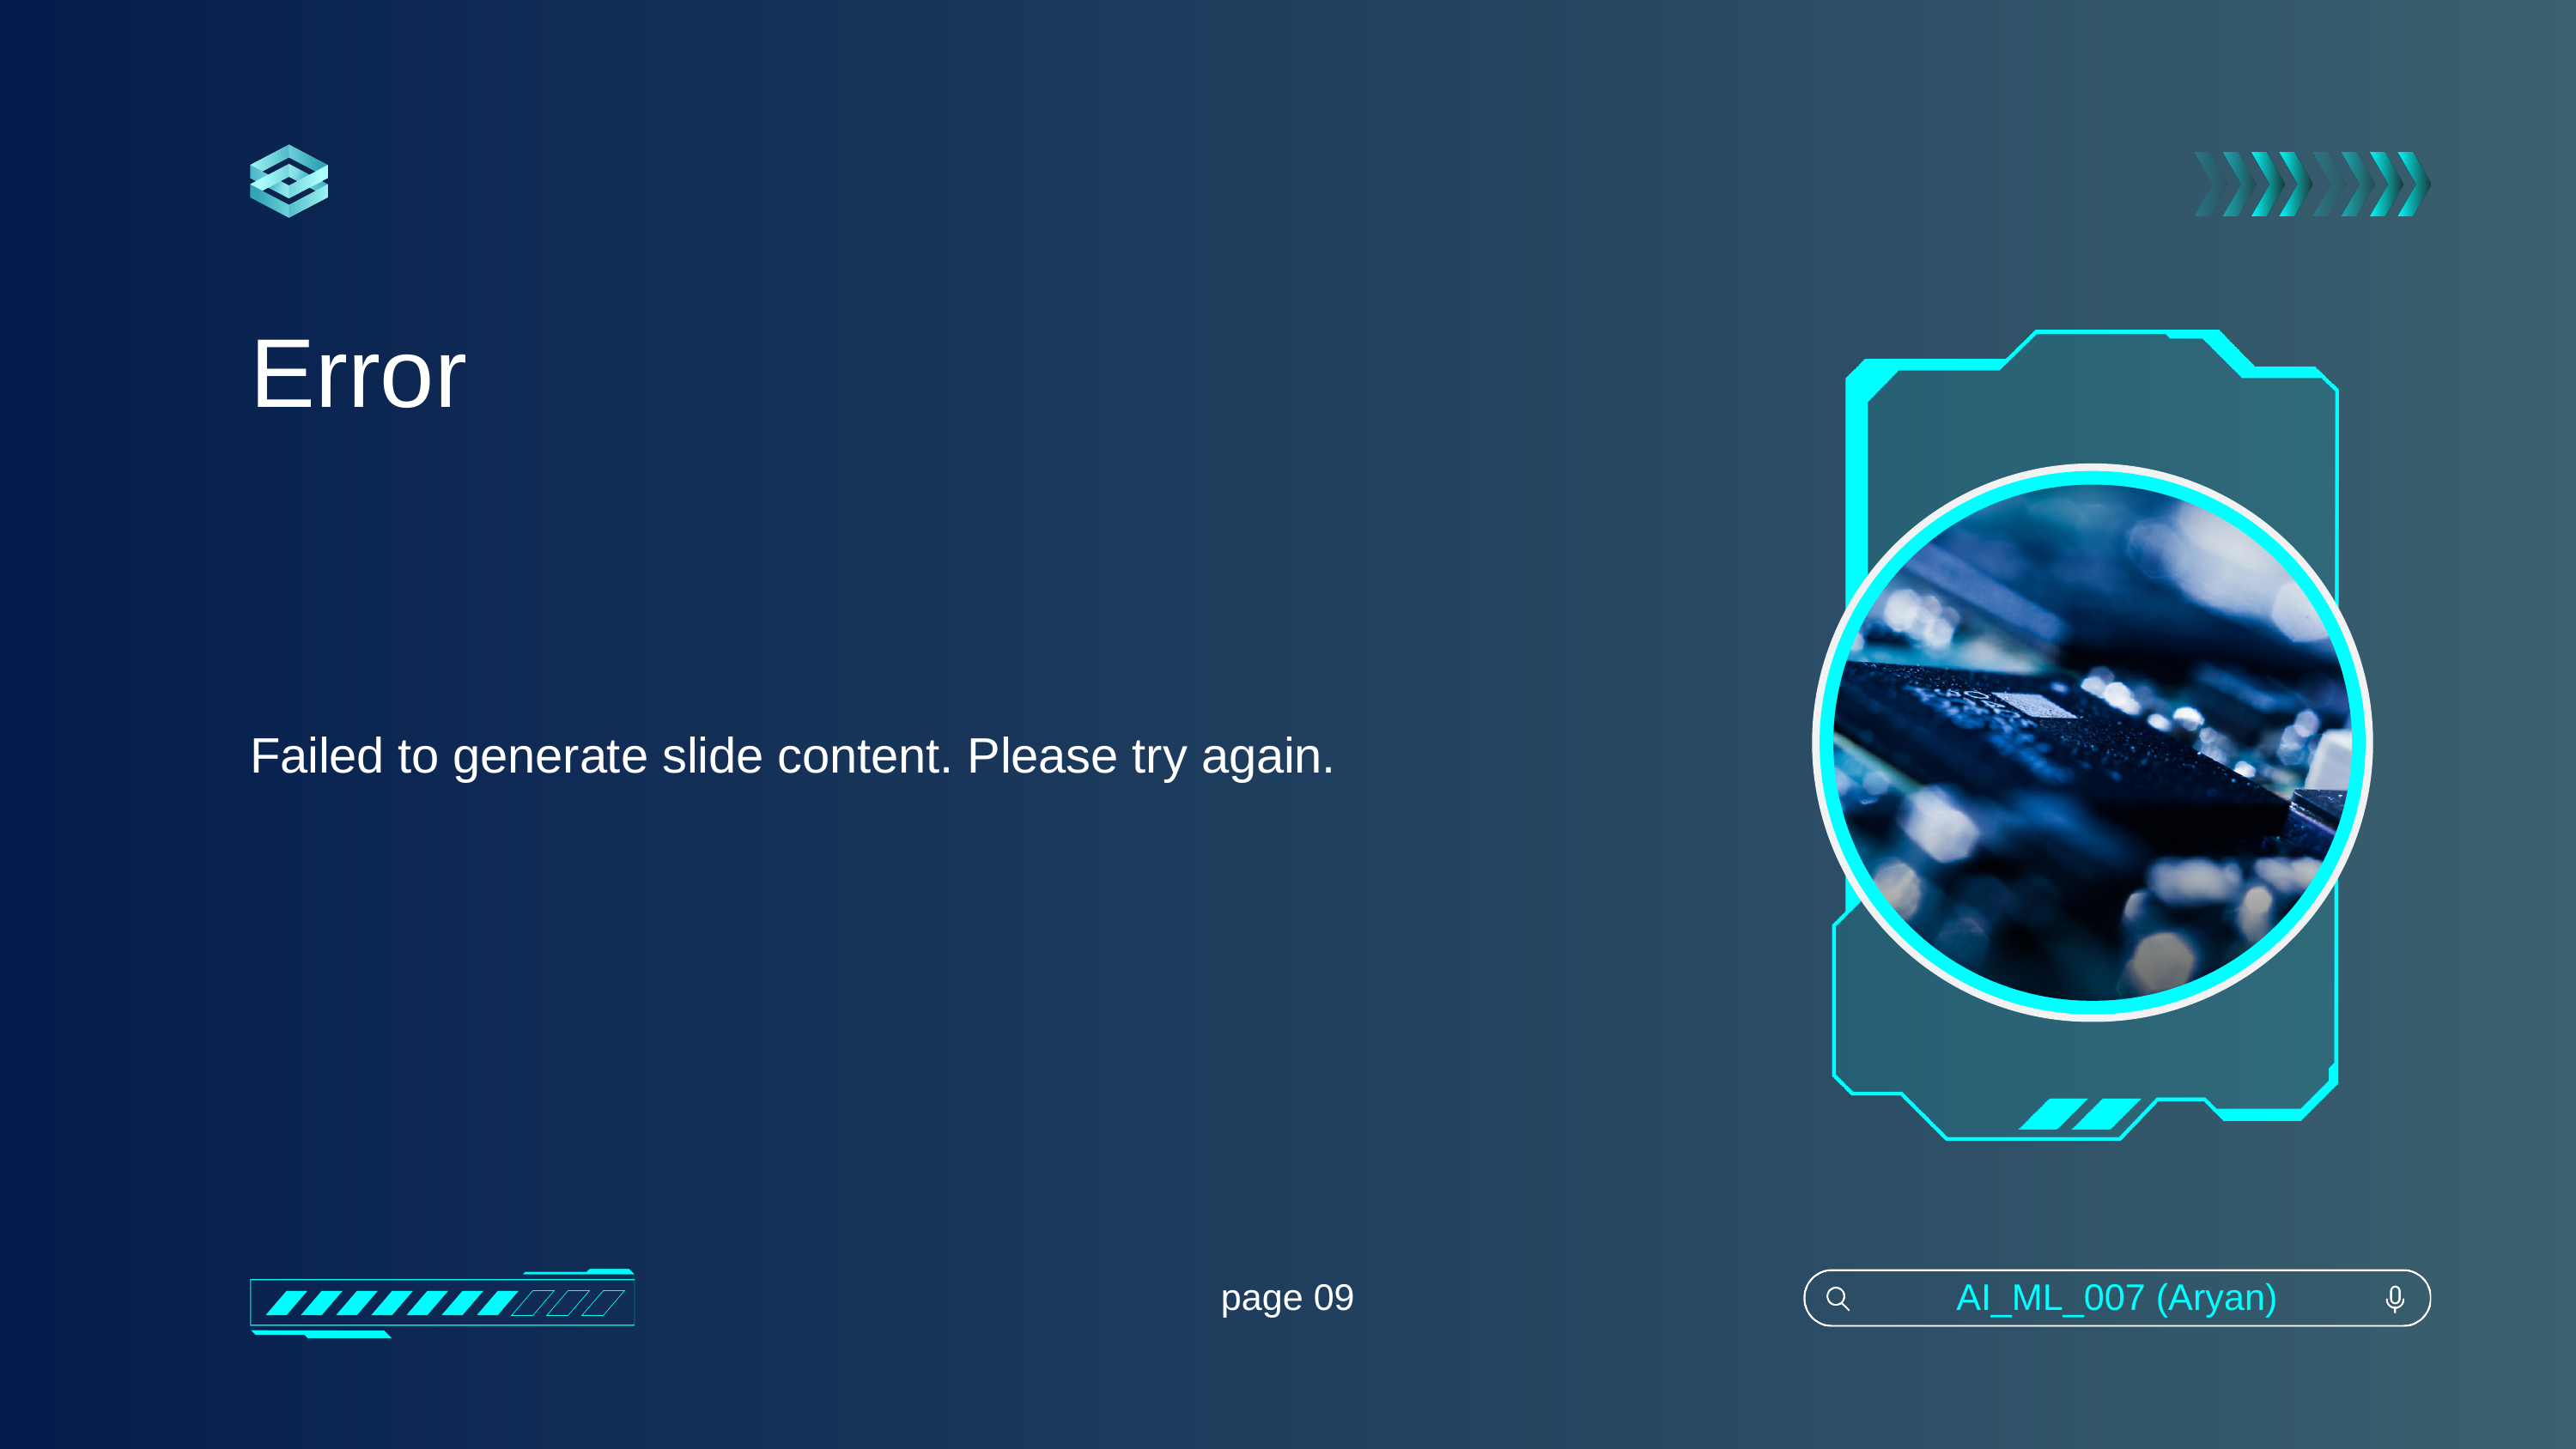

Error

Failed to generate slide content. Please try again.

page 09
AI_ML_007 (Aryan)